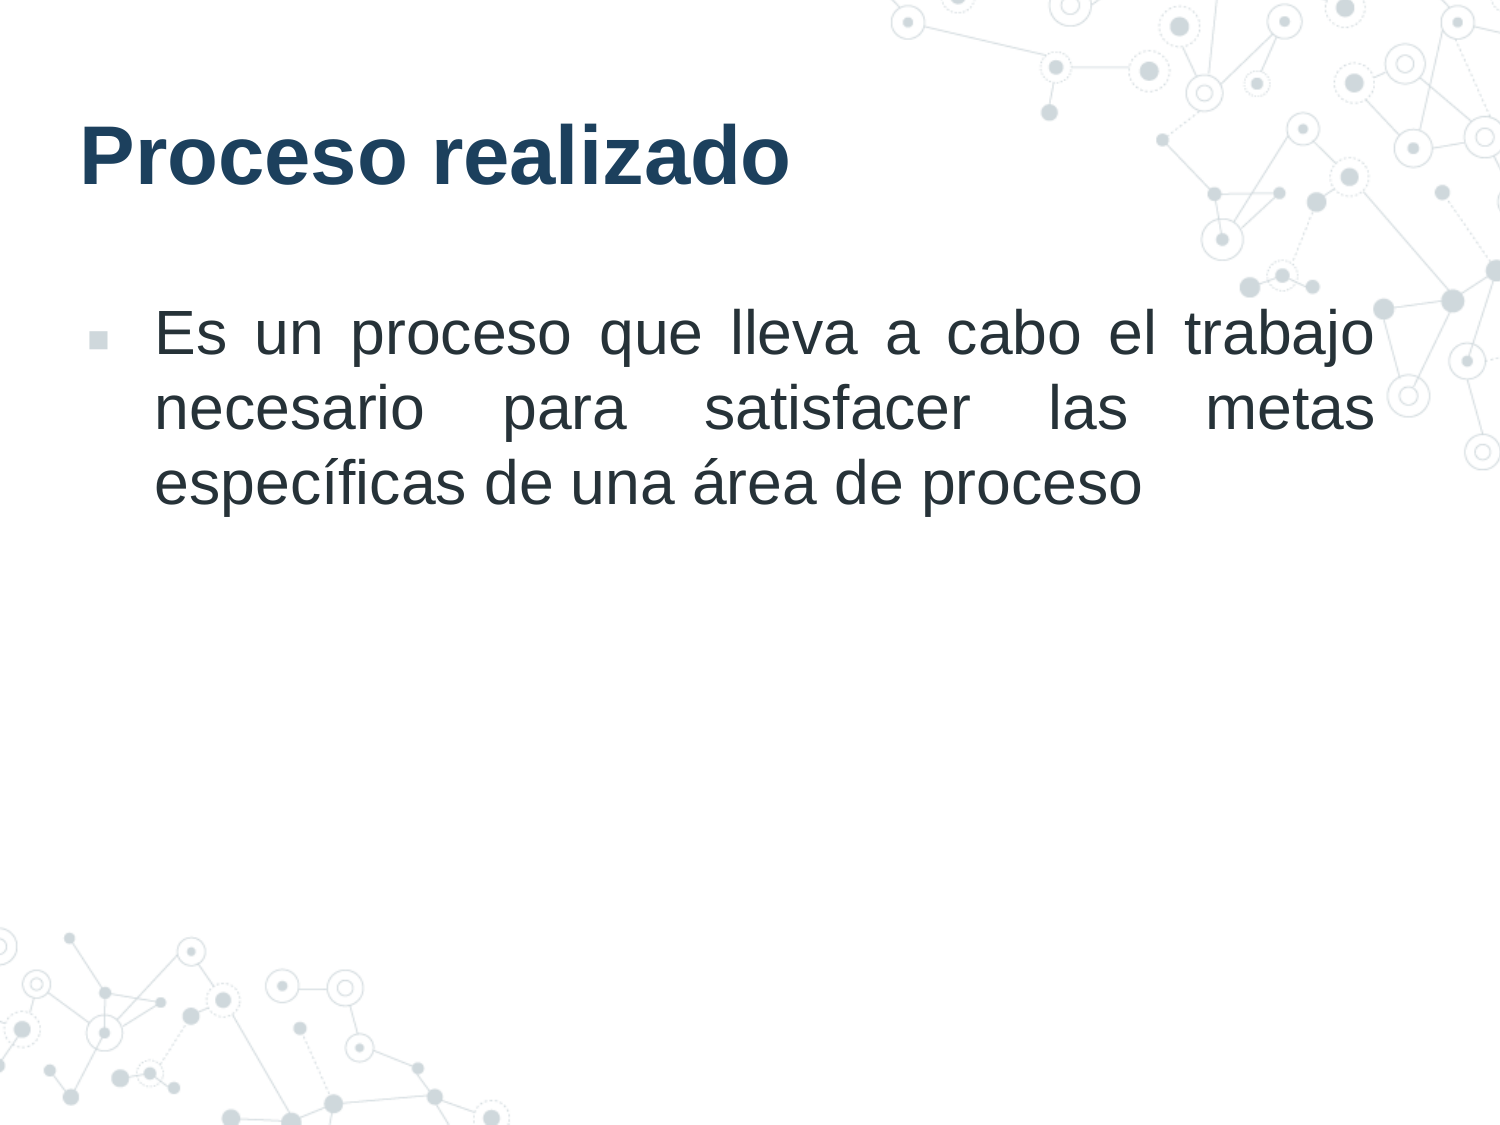

# Proceso realizado
Es un proceso que lleva a cabo el trabajo necesario para satisfacer las metas específicas de una área de proceso